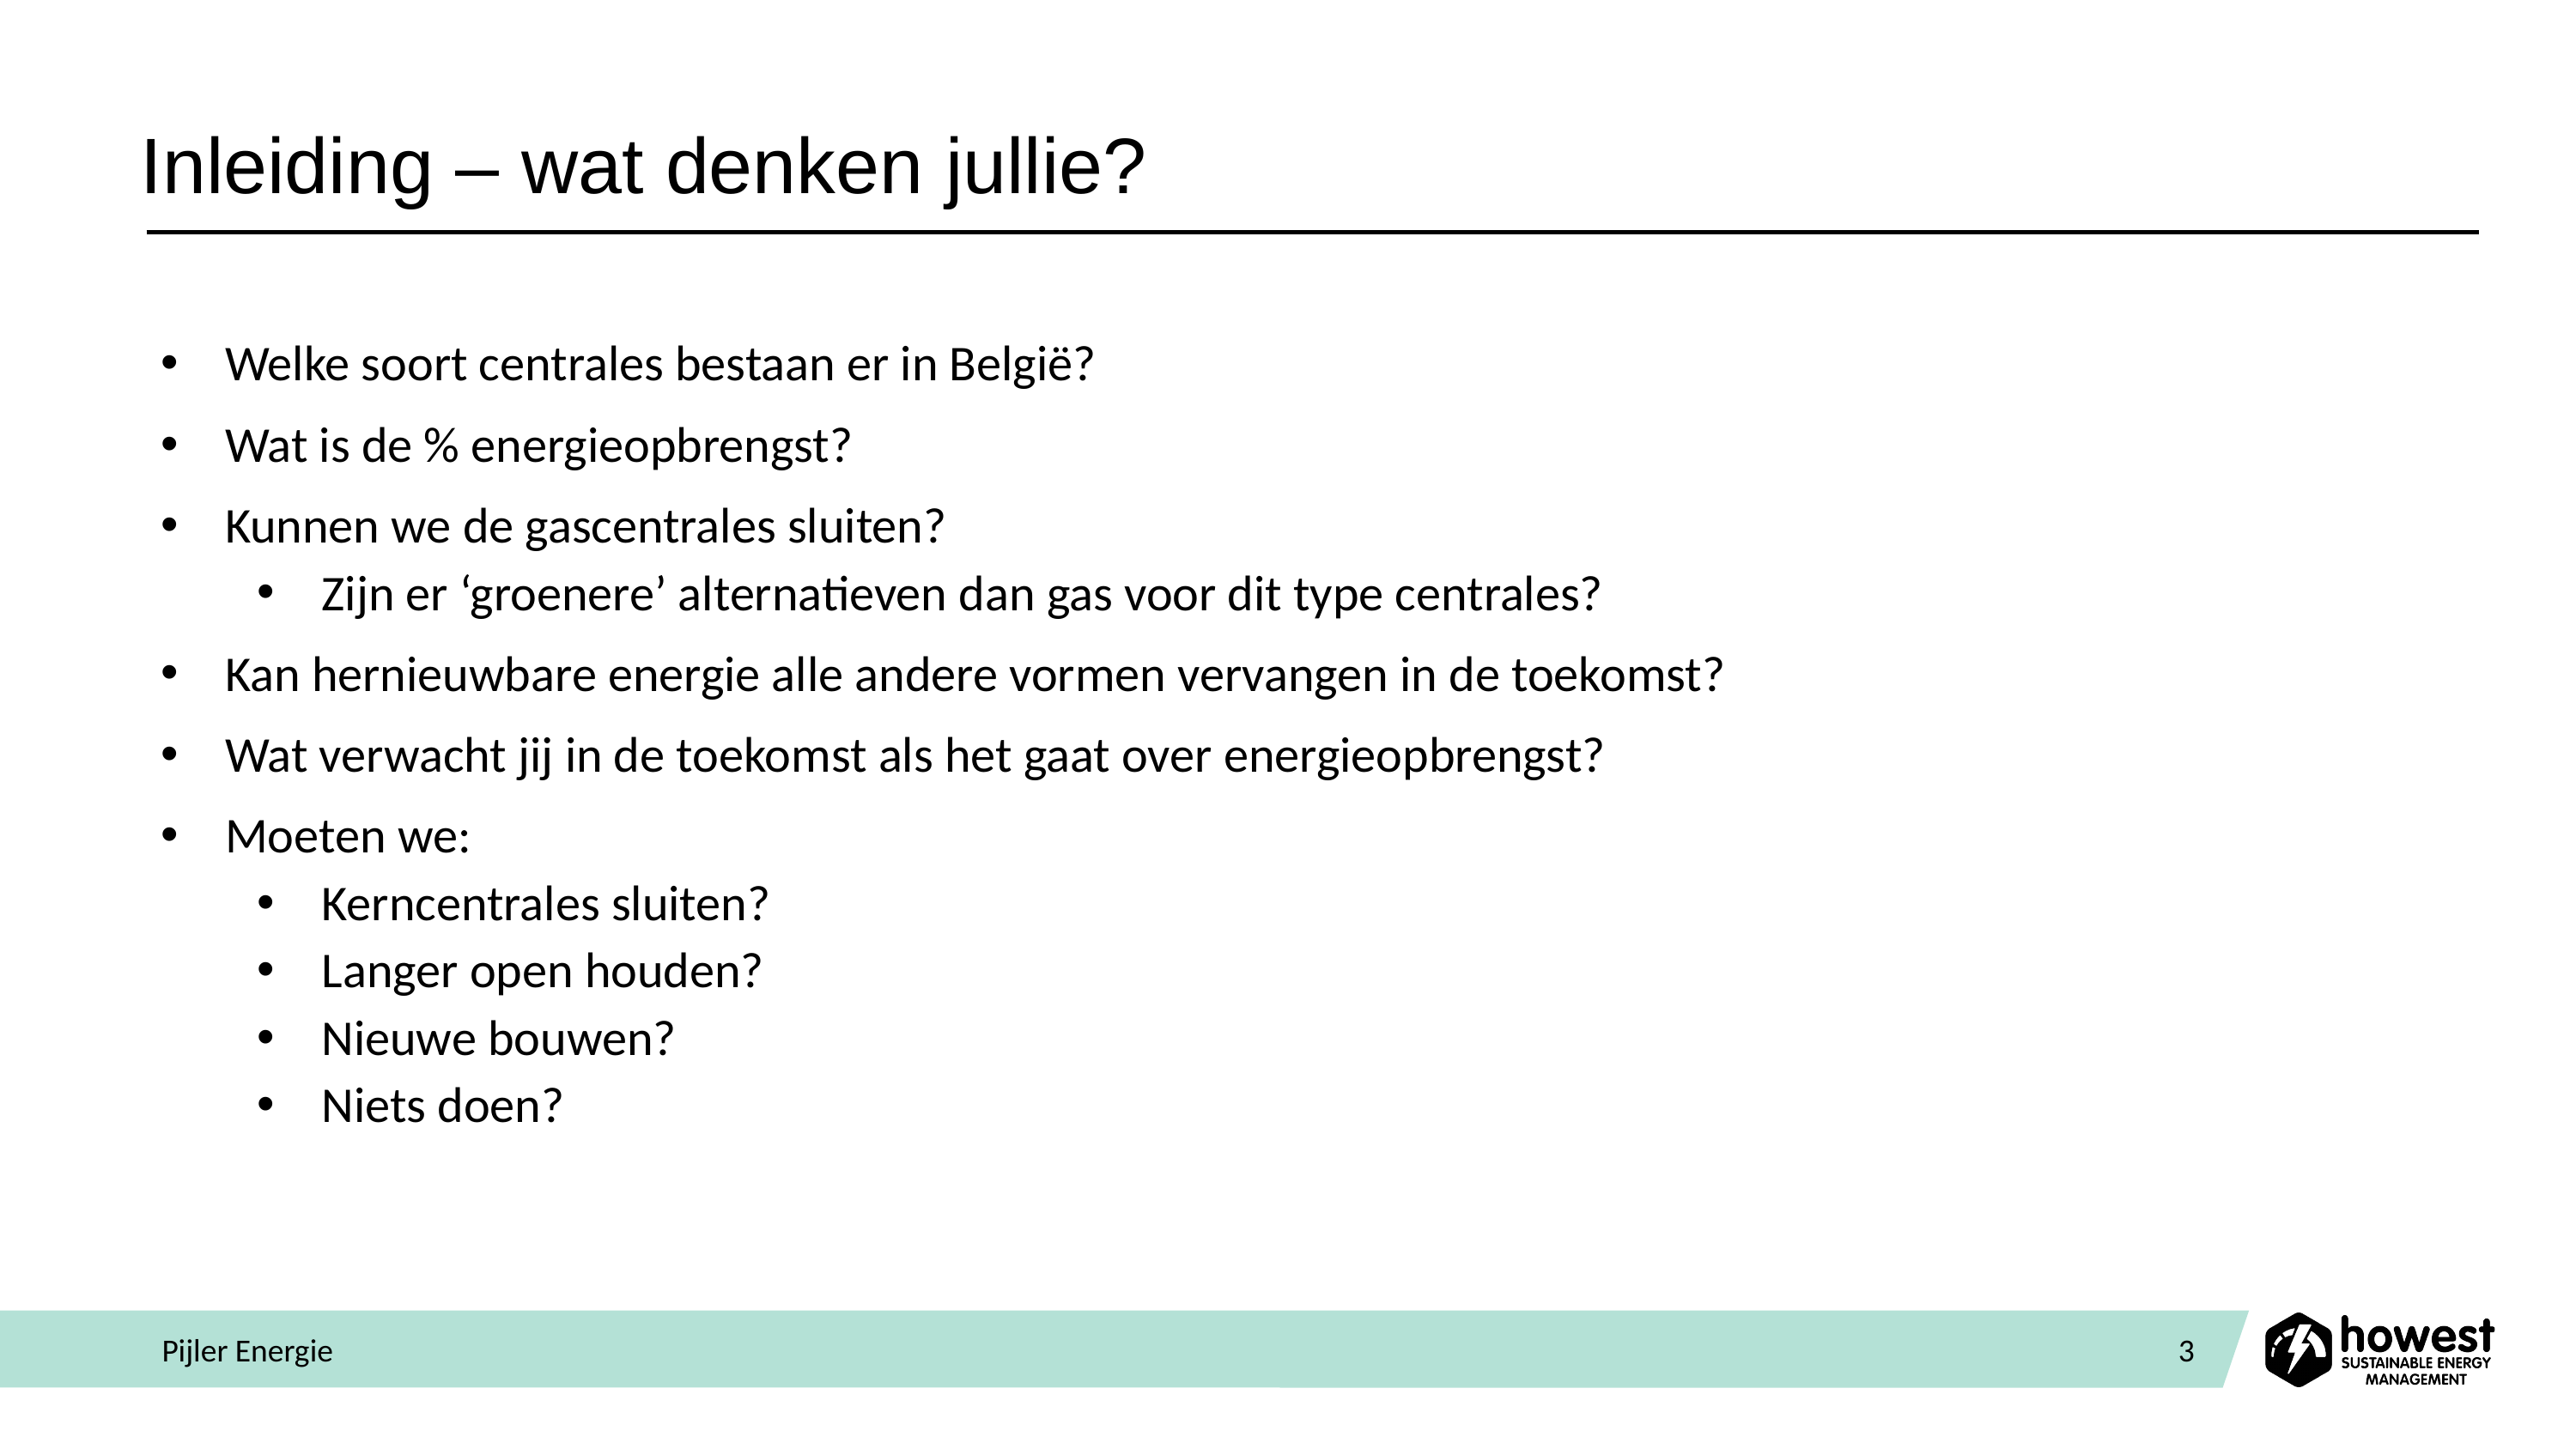

# Inleiding – wat denken jullie?
Welke soort centrales bestaan er in België?
Wat is de % energieopbrengst?
Kunnen we de gascentrales sluiten?
Zijn er ‘groenere’ alternatieven dan gas voor dit type centrales?
Kan hernieuwbare energie alle andere vormen vervangen in de toekomst?
Wat verwacht jij in de toekomst als het gaat over energieopbrengst?
Moeten we:
Kerncentrales sluiten?
Langer open houden?
Nieuwe bouwen?
Niets doen?

Pijler Energie
3